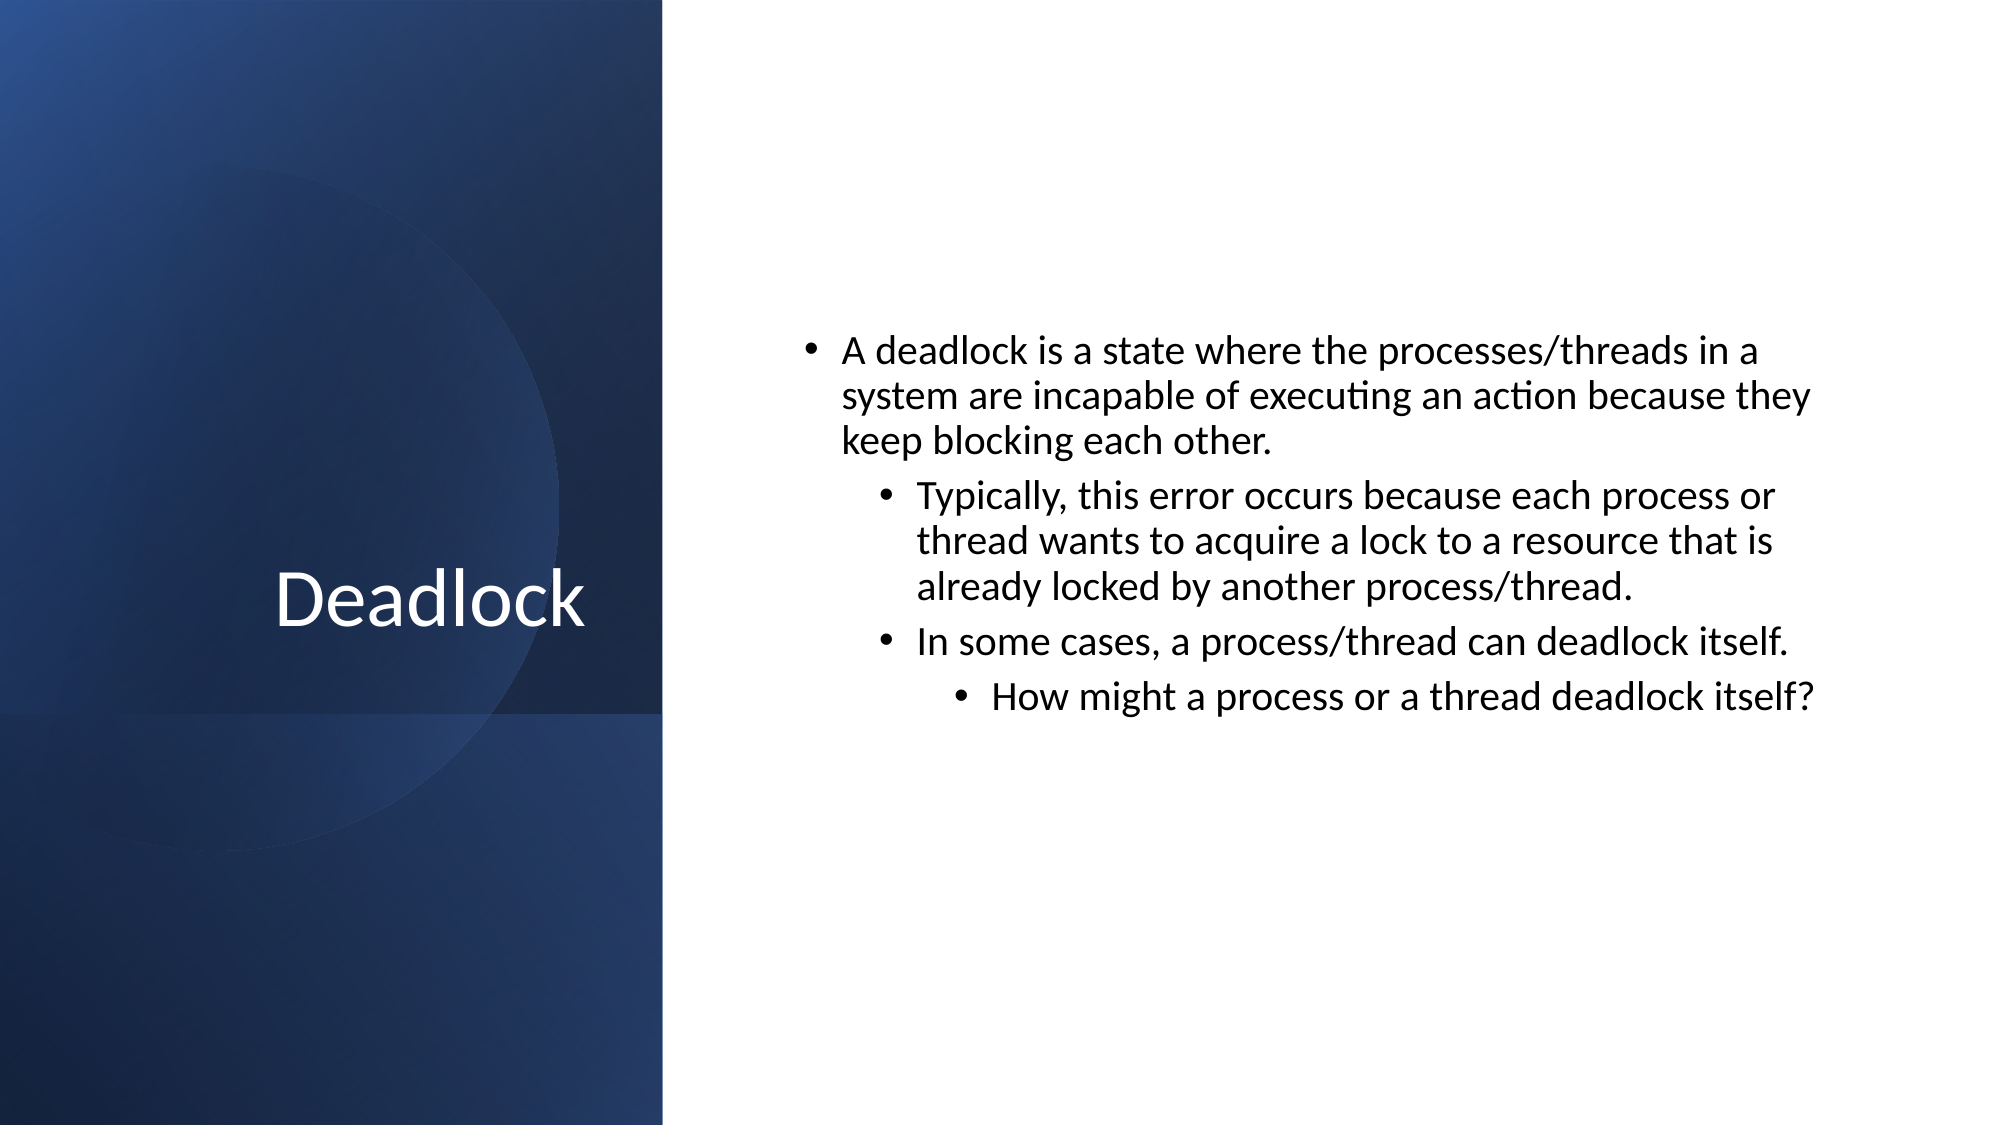

# Deadlock
A deadlock is a state where the processes/threads in a system are incapable of executing an action because they keep blocking each other.
Typically, this error occurs because each process or thread wants to acquire a lock to a resource that is already locked by another process/thread.
In some cases, a process/thread can deadlock itself.
How might a process or a thread deadlock itself?